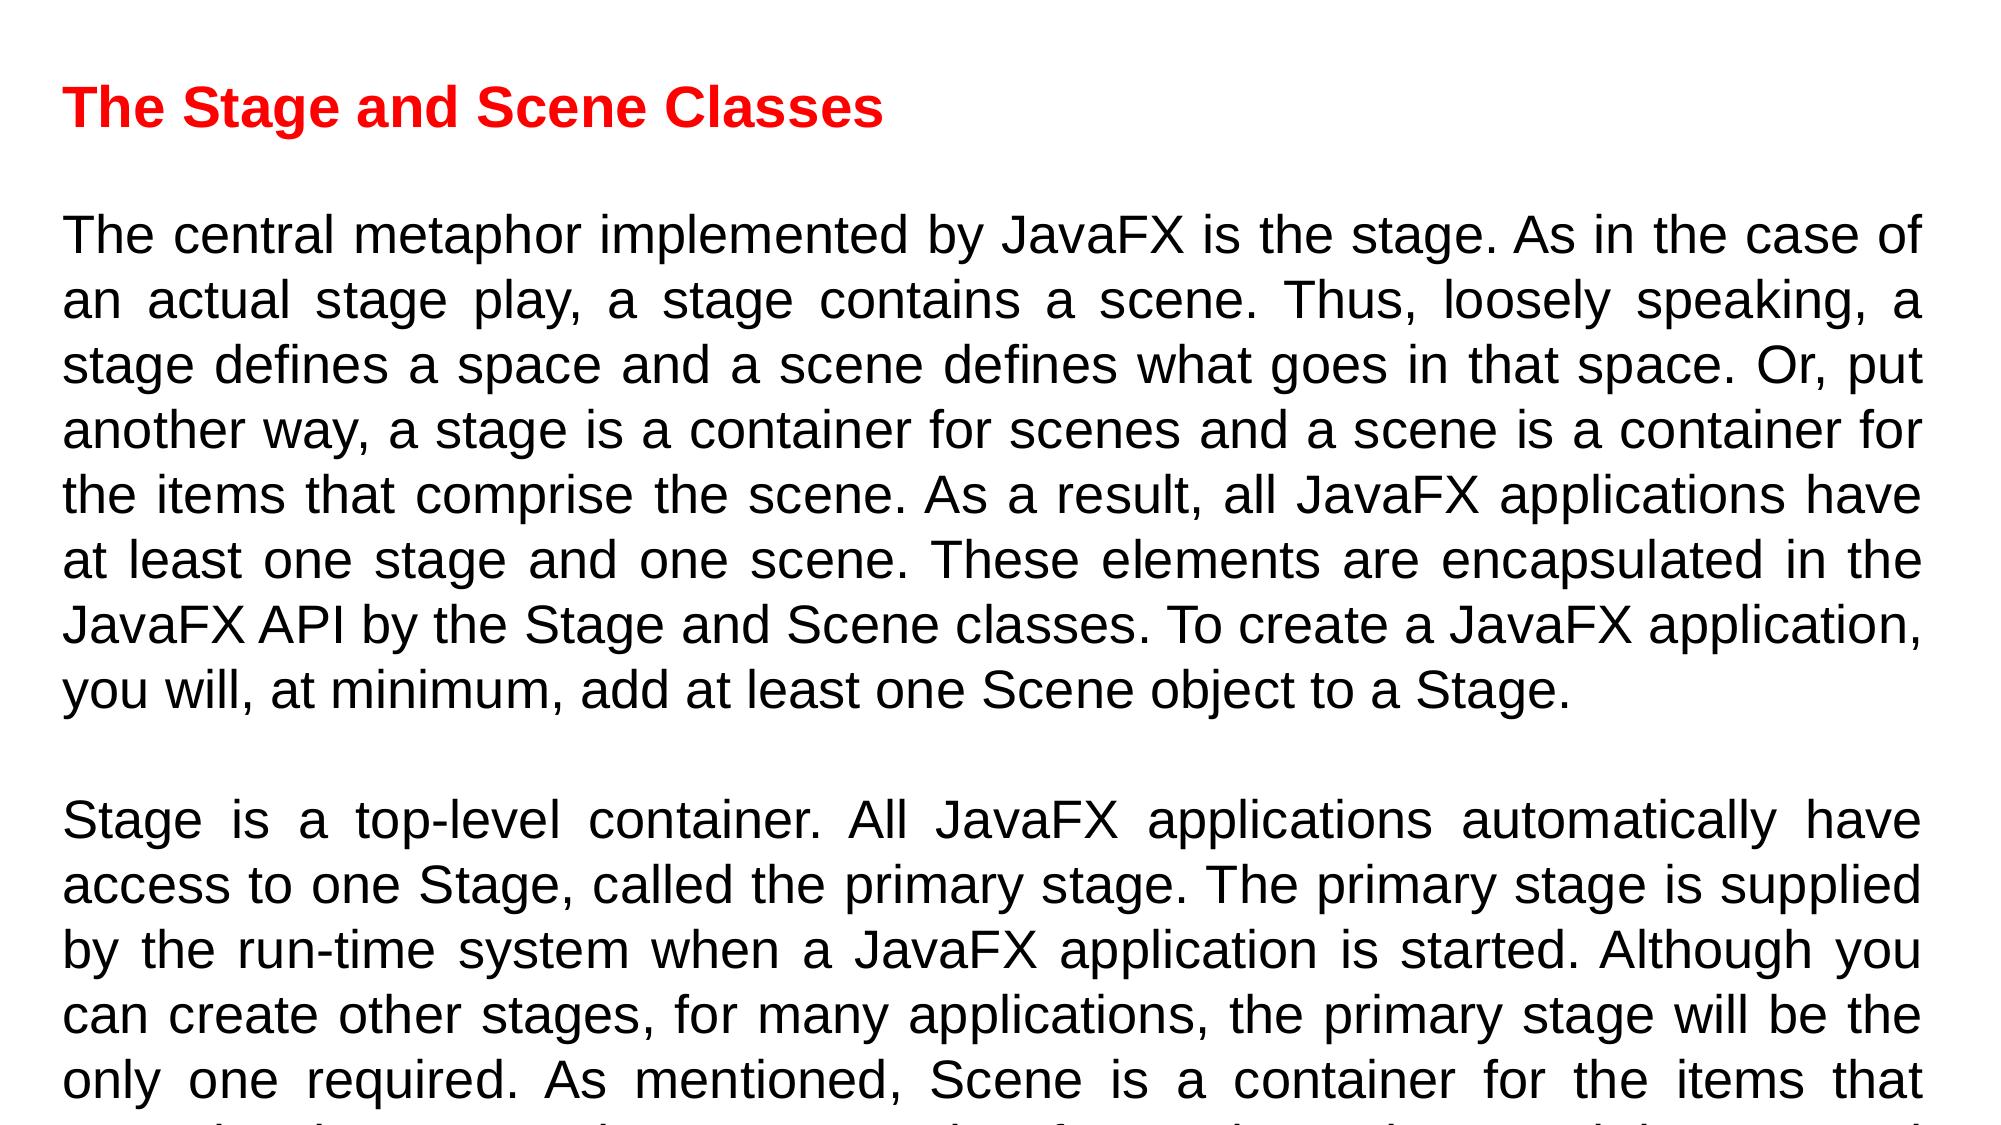

The Stage and Scene Classes

The central metaphor implemented by JavaFX is the stage. As in the case of an actual stage play, a stage contains a scene. Thus, loosely speaking, a stage defines a space and a scene defines what goes in that space. Or, put another way, a stage is a container for scenes and a scene is a container for the items that comprise the scene. As a result, all JavaFX applications have at least one stage and one scene. These elements are encapsulated in the JavaFX API by the Stage and Scene classes. To create a JavaFX application, you will, at minimum, add at least one Scene object to a Stage.

Stage is a top-level container. All JavaFX applications automatically have access to one Stage, called the primary stage. The primary stage is supplied by the run-time system when a JavaFX application is started. Although you can create other stages, for many applications, the primary stage will be the only one required. As mentioned, Scene is a container for the items that comprise the scene. These can consist of controls, such as push buttons and check boxes, text, and graphics. To create a scene, you will add those elements to an instance of Scene.